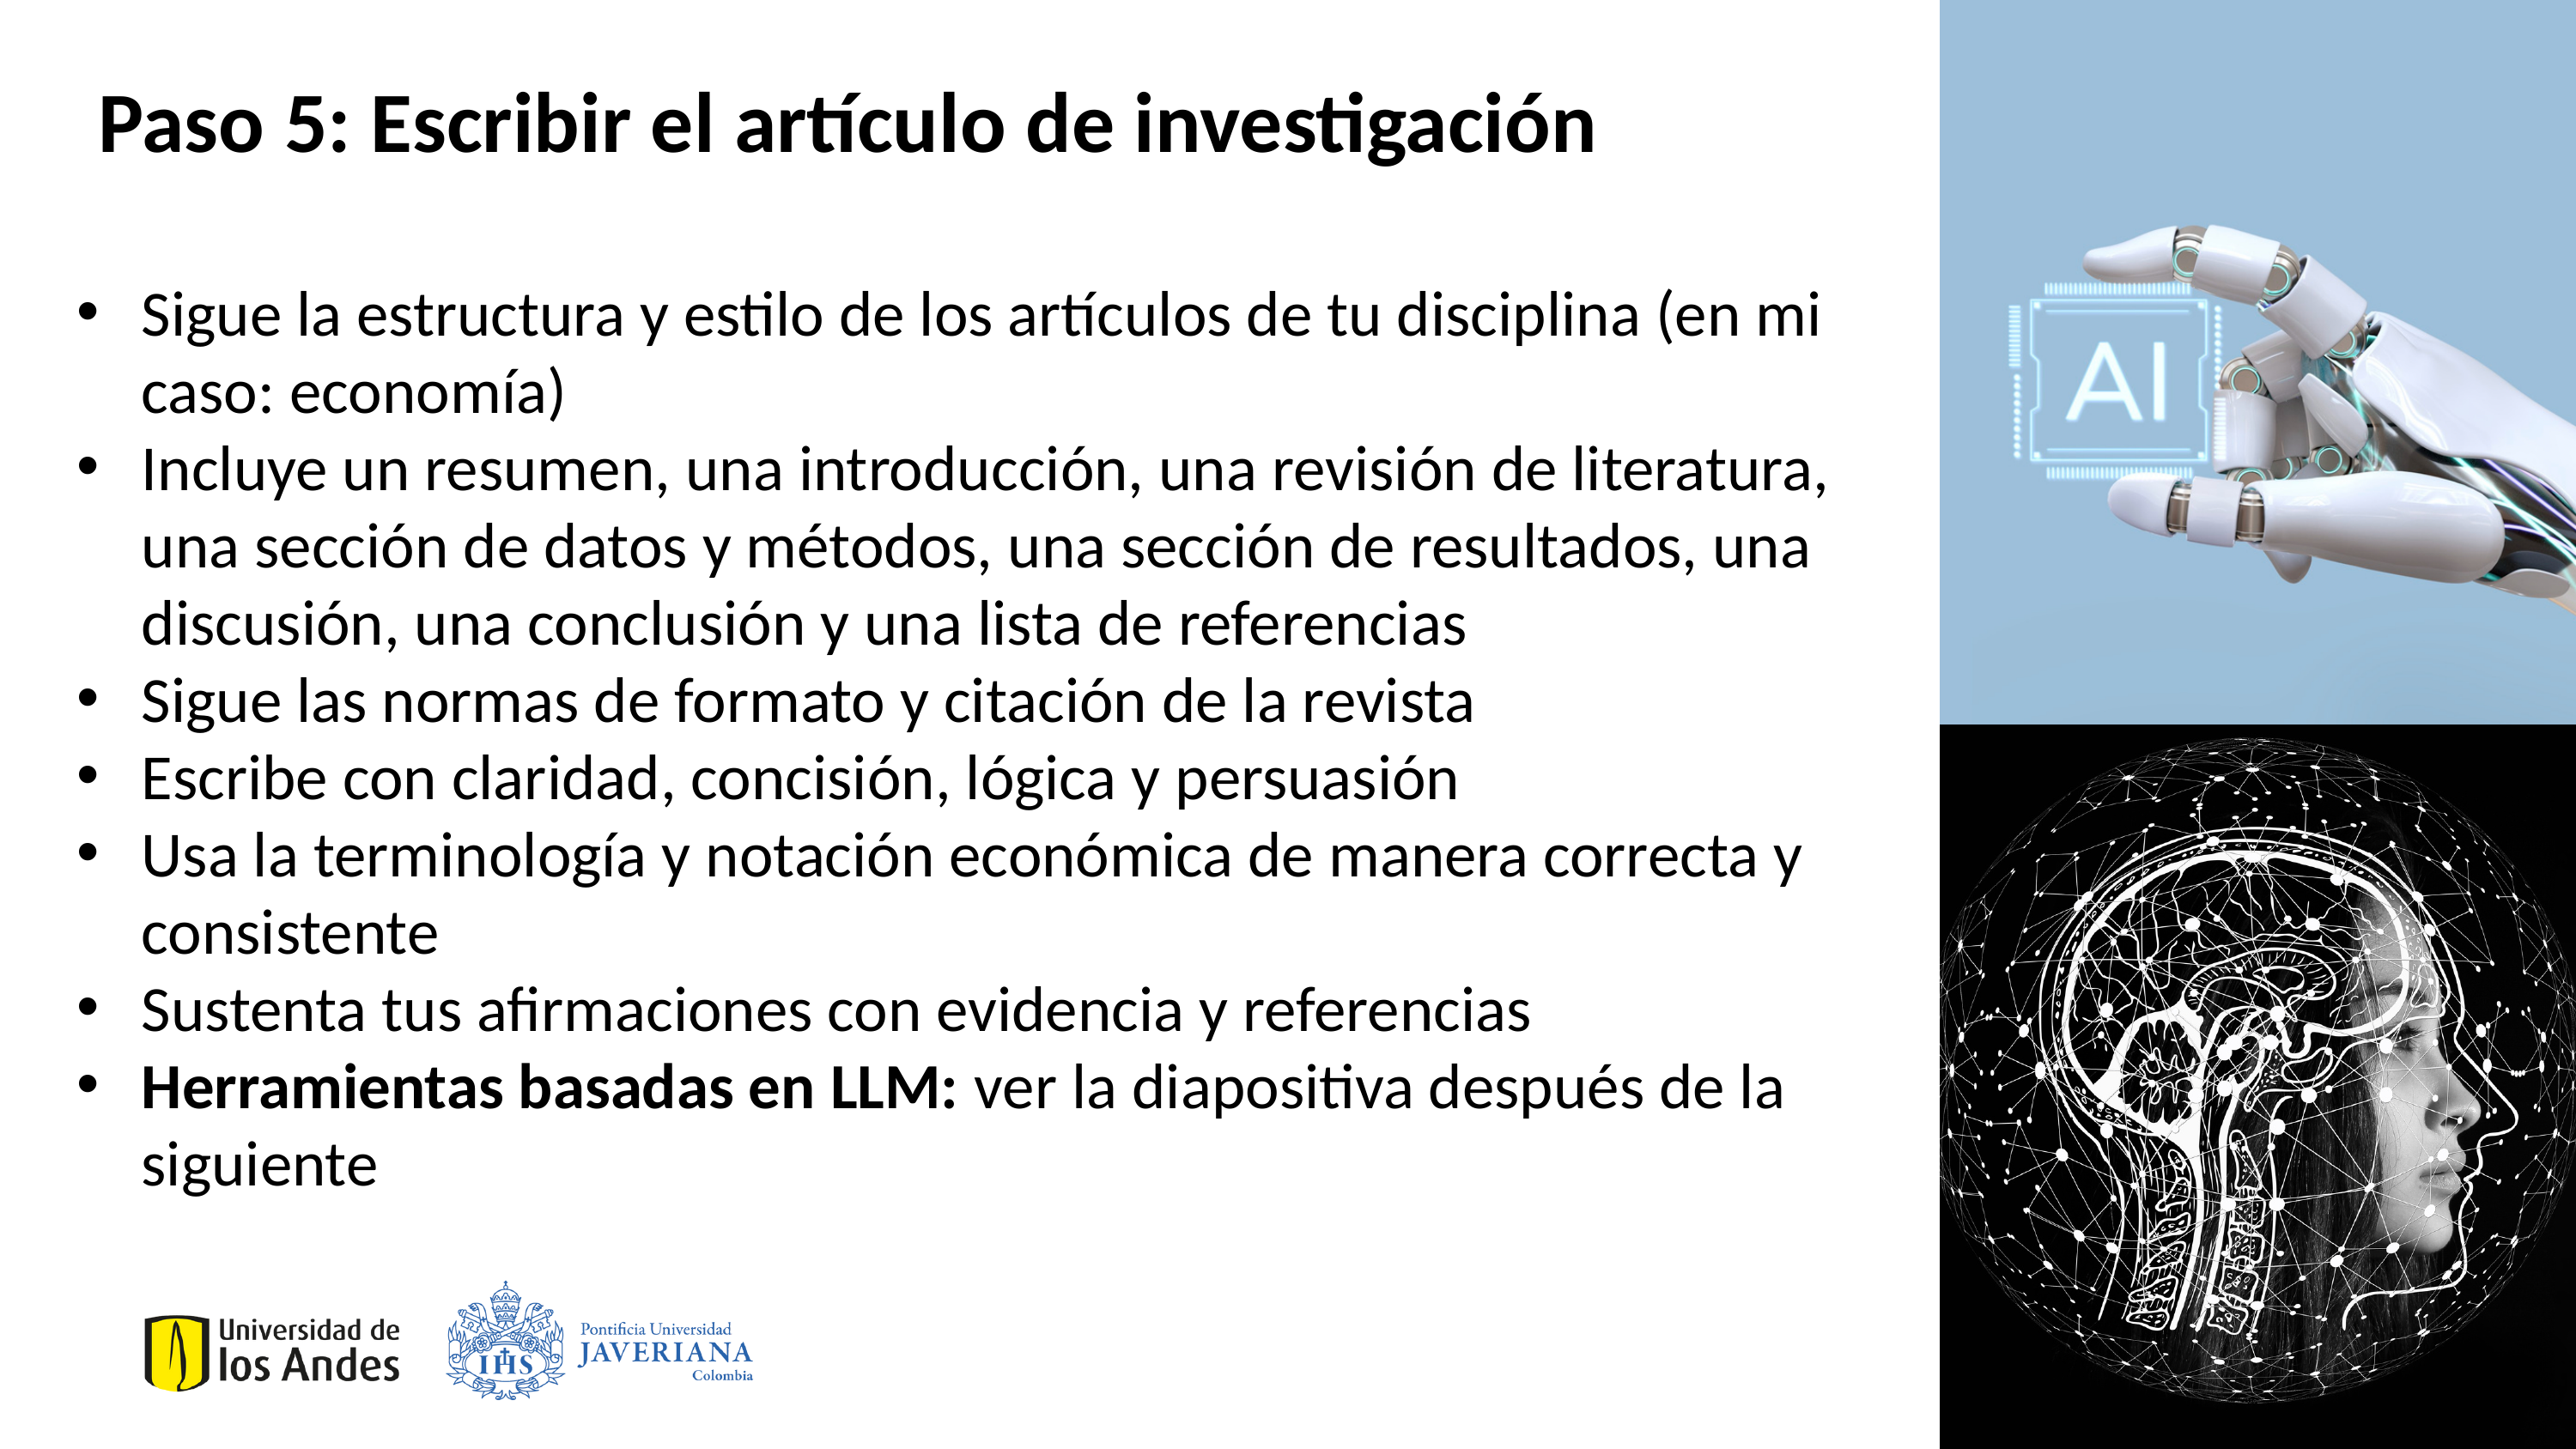

Paso 5: Escribir el artículo de investigación
Sigue la estructura y estilo de los artículos de tu disciplina (en mi caso: economía)
Incluye un resumen, una introducción, una revisión de literatura, una sección de datos y métodos, una sección de resultados, una discusión, una conclusión y una lista de referencias
Sigue las normas de formato y citación de la revista
Escribe con claridad, concisión, lógica y persuasión
Usa la terminología y notación económica de manera correcta y consistente
Sustenta tus afirmaciones con evidencia y referencias
Herramientas basadas en LLM: ver la diapositiva después de la siguiente